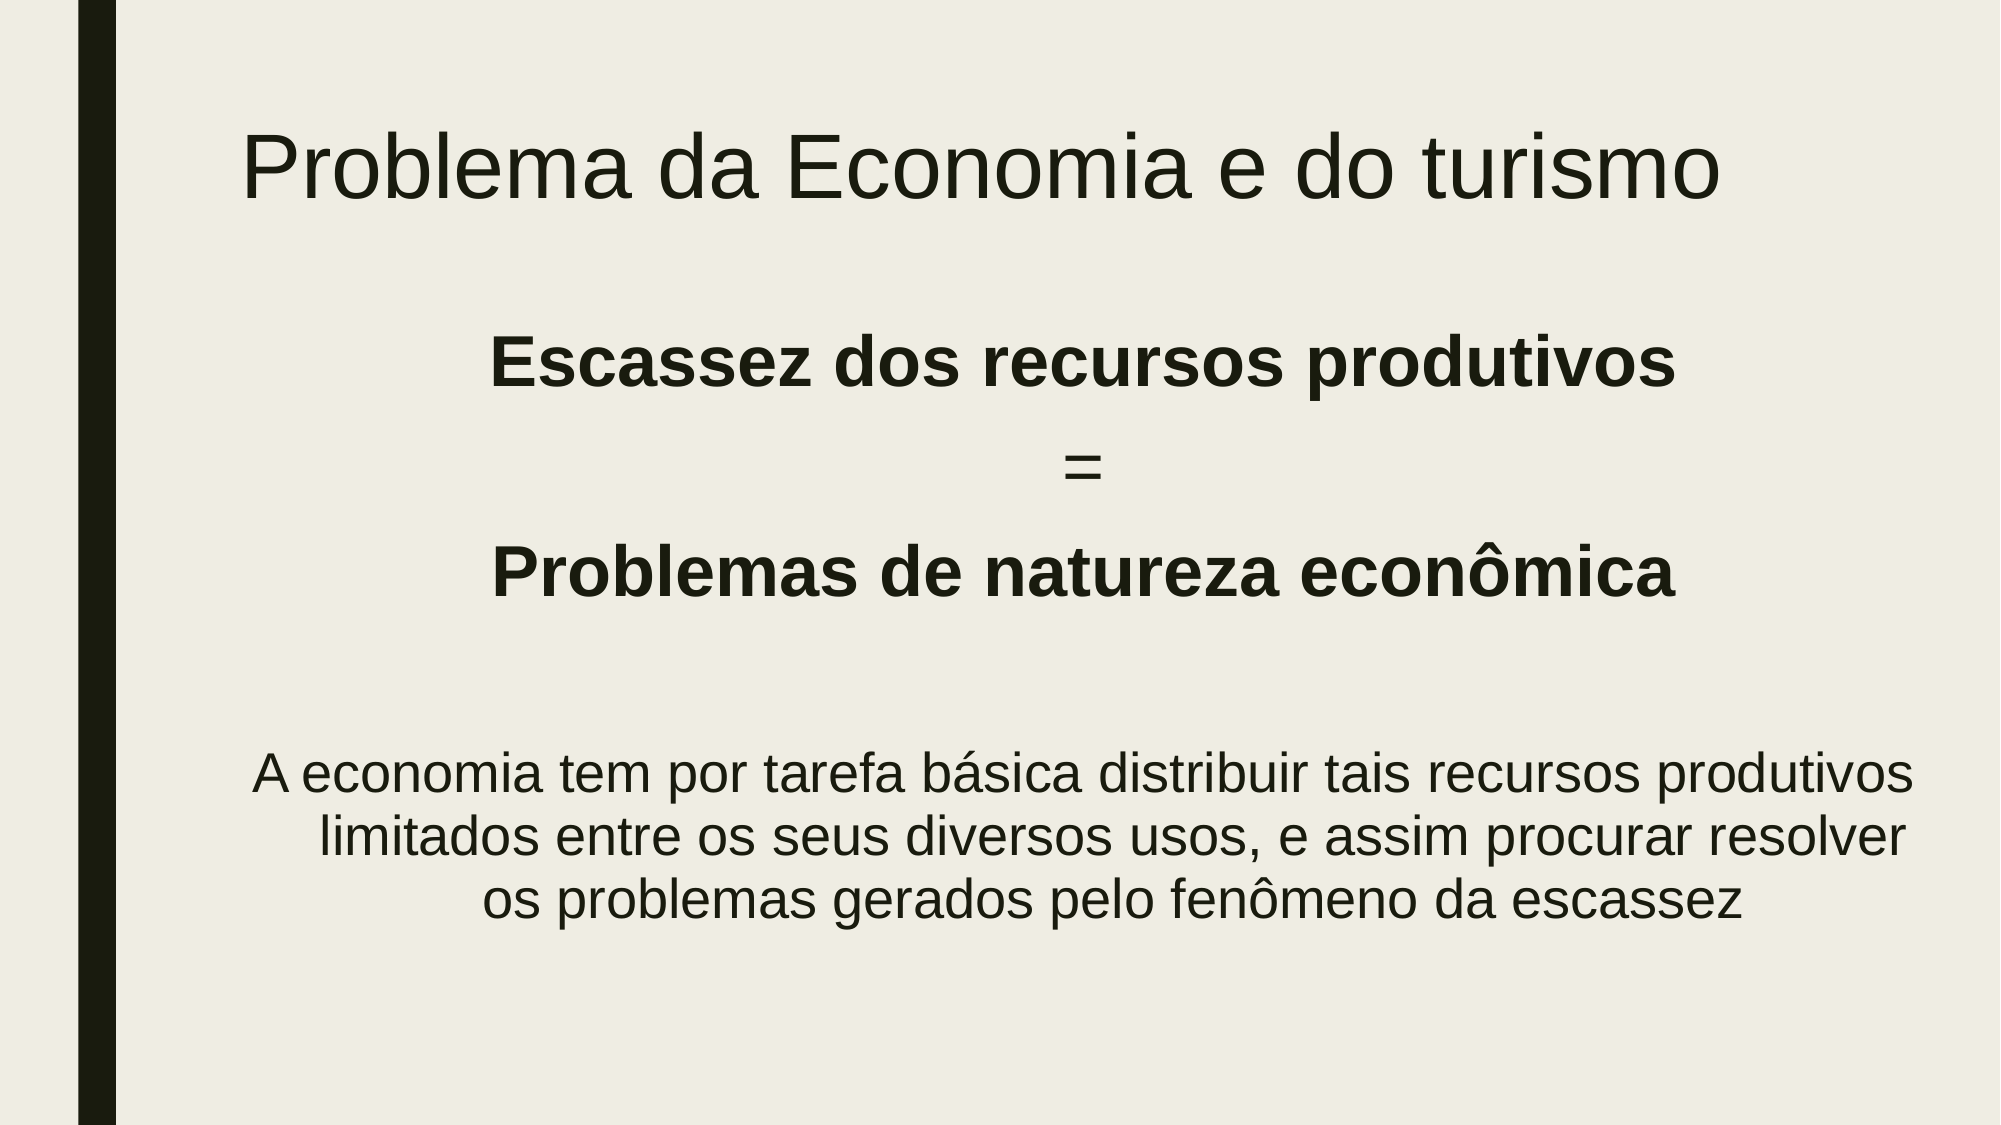

# Problema da Economia e do turismo
Escassez dos recursos produtivos
=
Problemas de natureza econômica

A economia tem por tarefa básica distribuir tais recursos produtivos limitados entre os seus diversos usos, e assim procurar resolver os problemas gerados pelo fenômeno da escassez